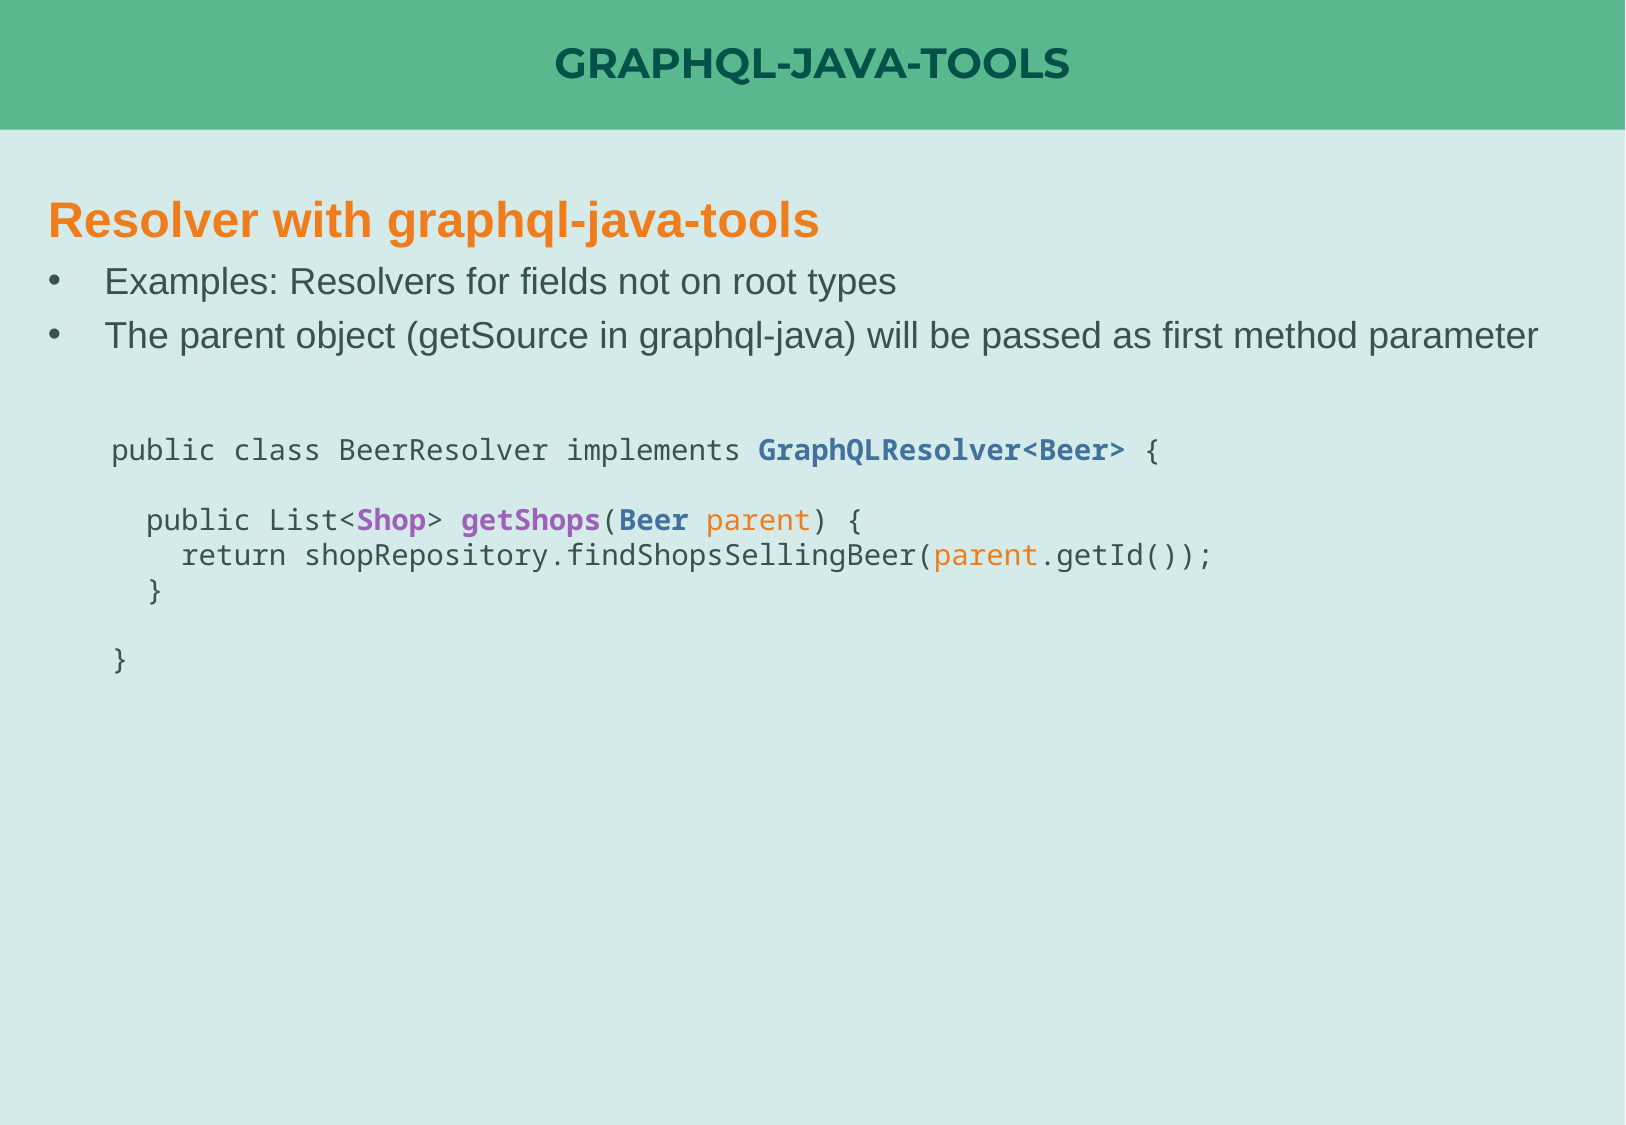

# graphql-java-tools
Resolver with graphql-java-tools
Examples: Resolvers for fields not on root types
The parent object (getSource in graphql-java) will be passed as first method parameter

public class BeerResolver implements GraphQLResolver<Beer> {
  public List<Shop> getShops(Beer parent) {
    return shopRepository.findShopsSellingBeer(parent.getId());
  }
}